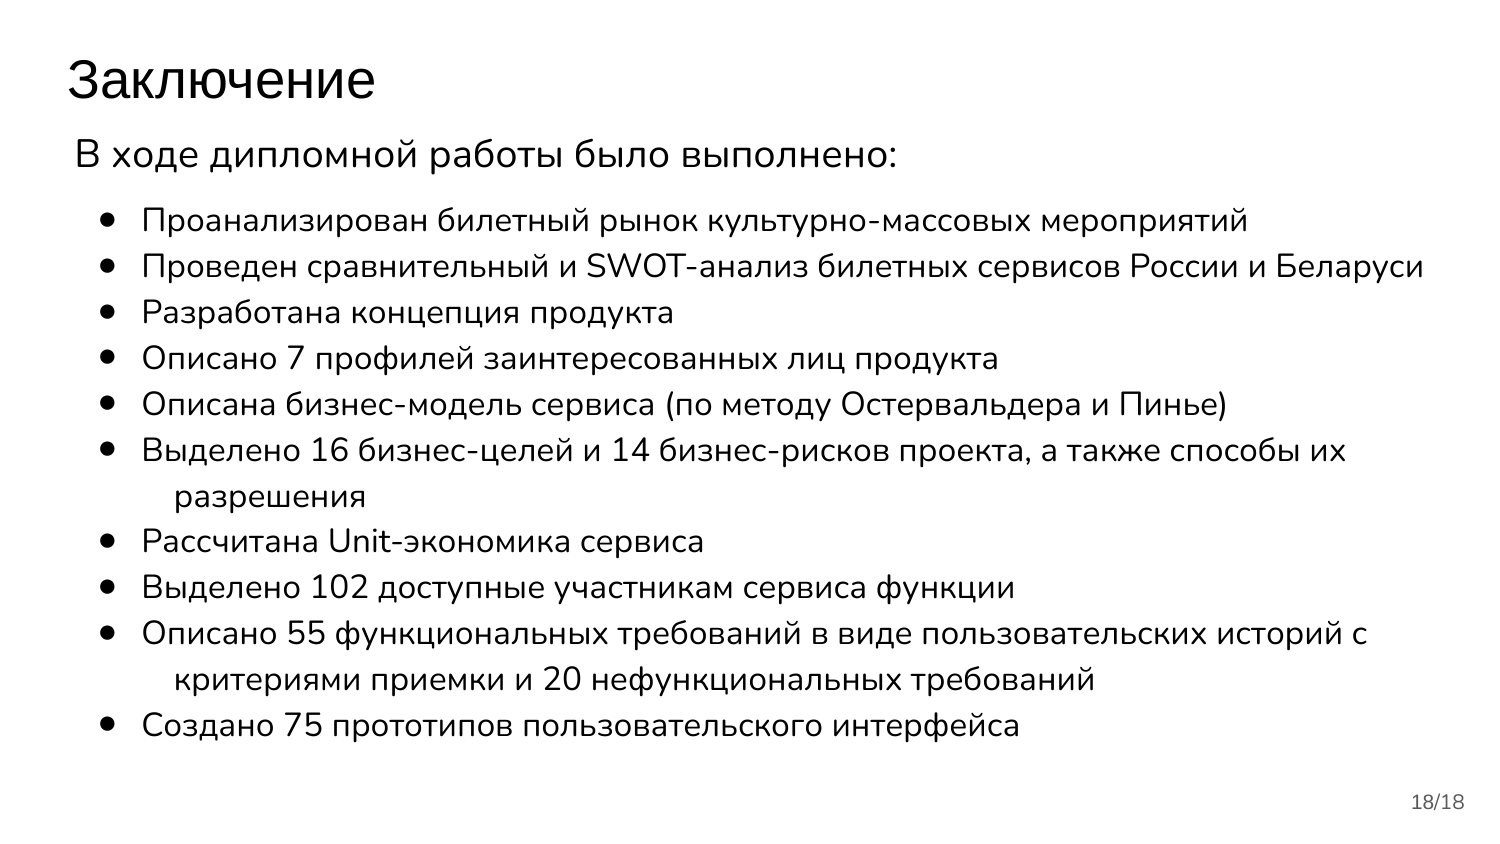

Заключение
В ходе дипломной работы было выполнено:
Проанализирован билетный рынок культурно-массовых мероприятий
Проведен сравнительный и SWOT-анализ билетных сервисов России и Беларуси
Разработана концепция продукта
Описано 7 профилей заинтересованных лиц продукта
Описана бизнес-модель сервиса (по методу Остервальдера и Пинье)
Выделено 16 бизнес-целей и 14 бизнес-рисков проекта, а также способы их
         разрешения
Рассчитана Unit-экономика сервиса
Выделено 102 доступные участникам сервиса функции
Описано 55 функциональных требований в виде пользовательских историй с
         критериями приемки и 20 нефункциональных требований
Создано 75 прототипов пользовательского интерфейса
18/18